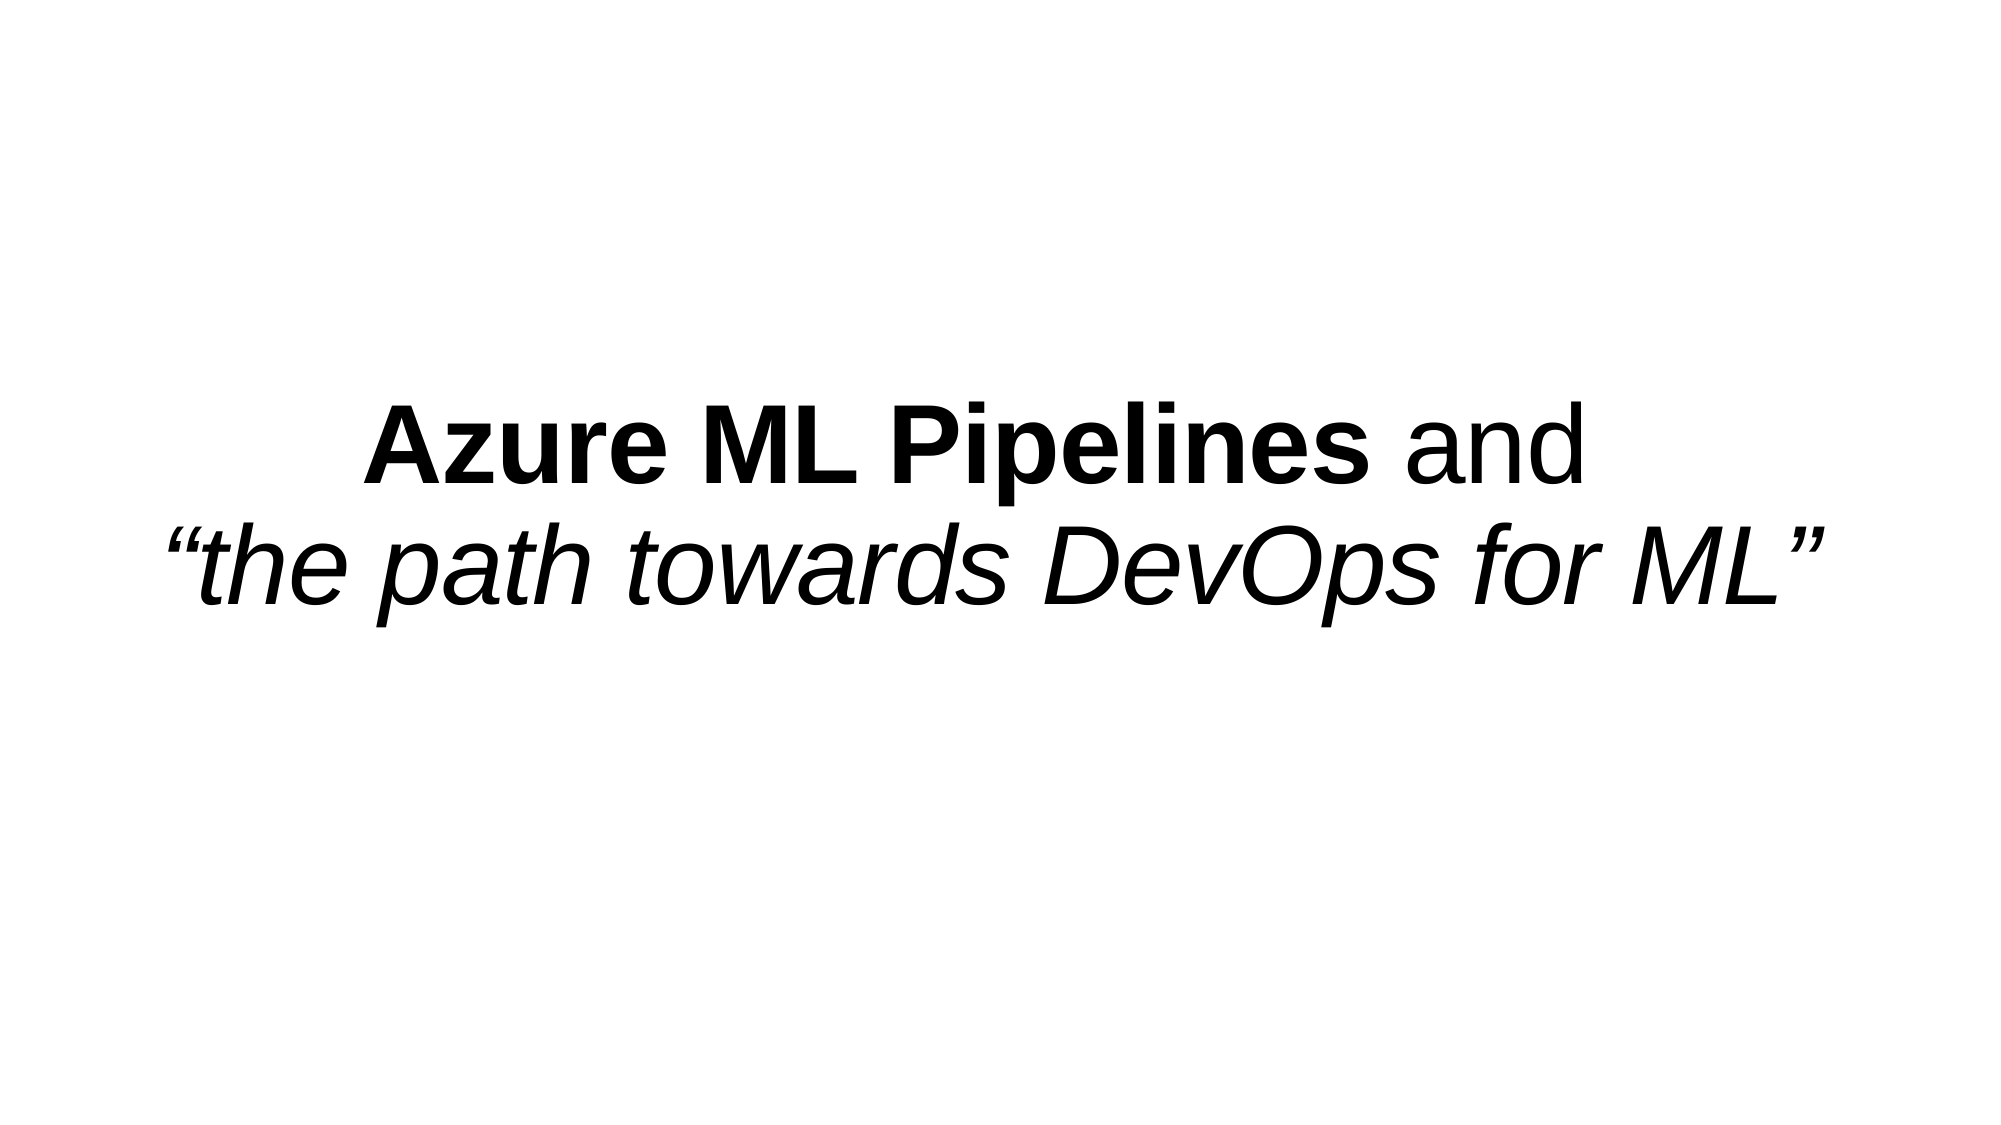

# Azure ML Pipelines and “the path towards DevOps for ML”